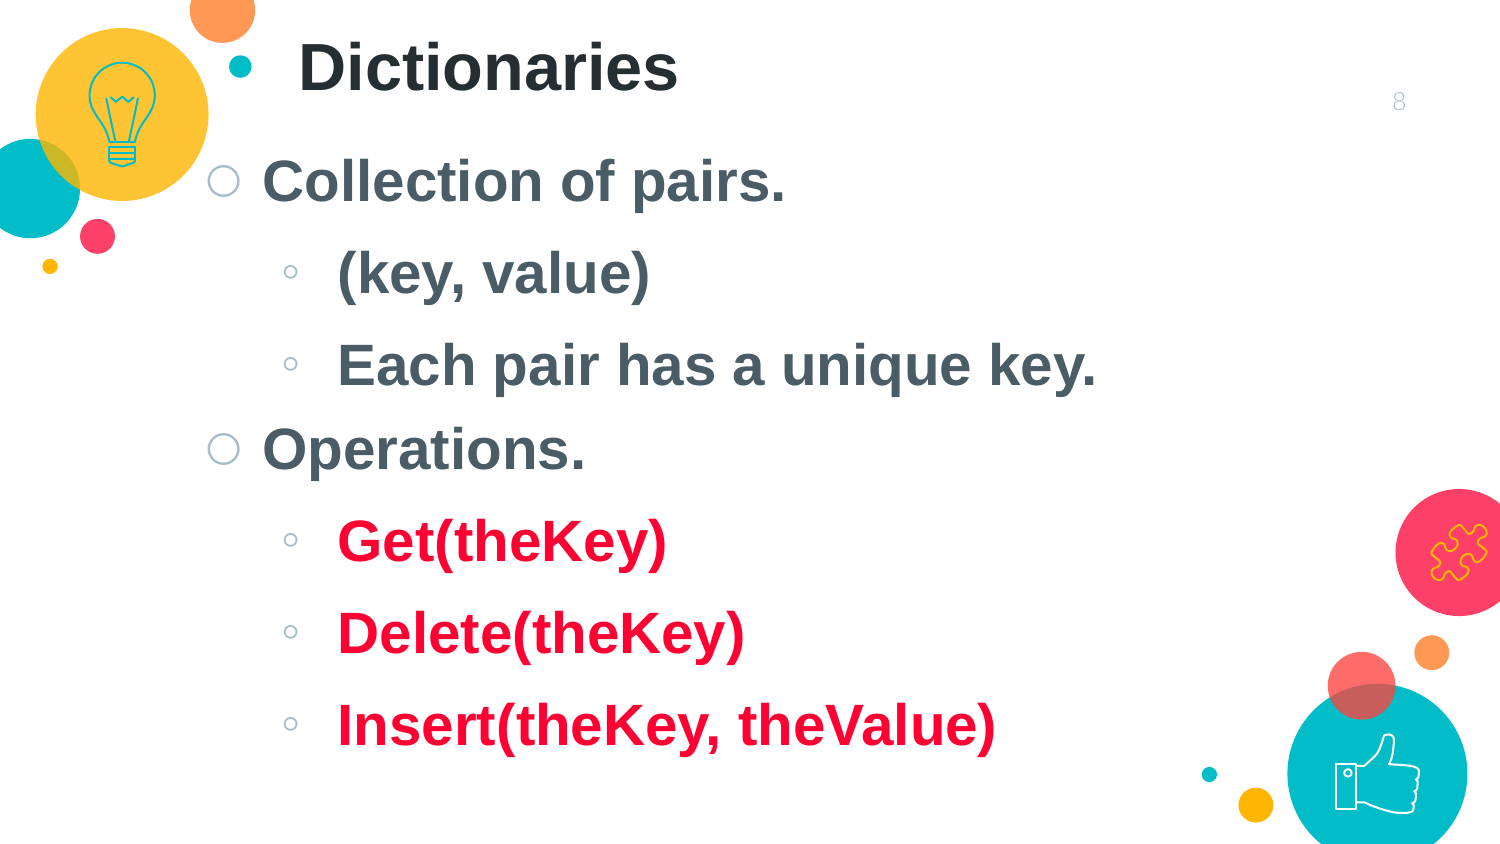

Dictionaries
8
Collection of pairs.
(key, value)
Each pair has a unique key.
Operations.
Get(theKey)
Delete(theKey)
Insert(theKey, theValue)